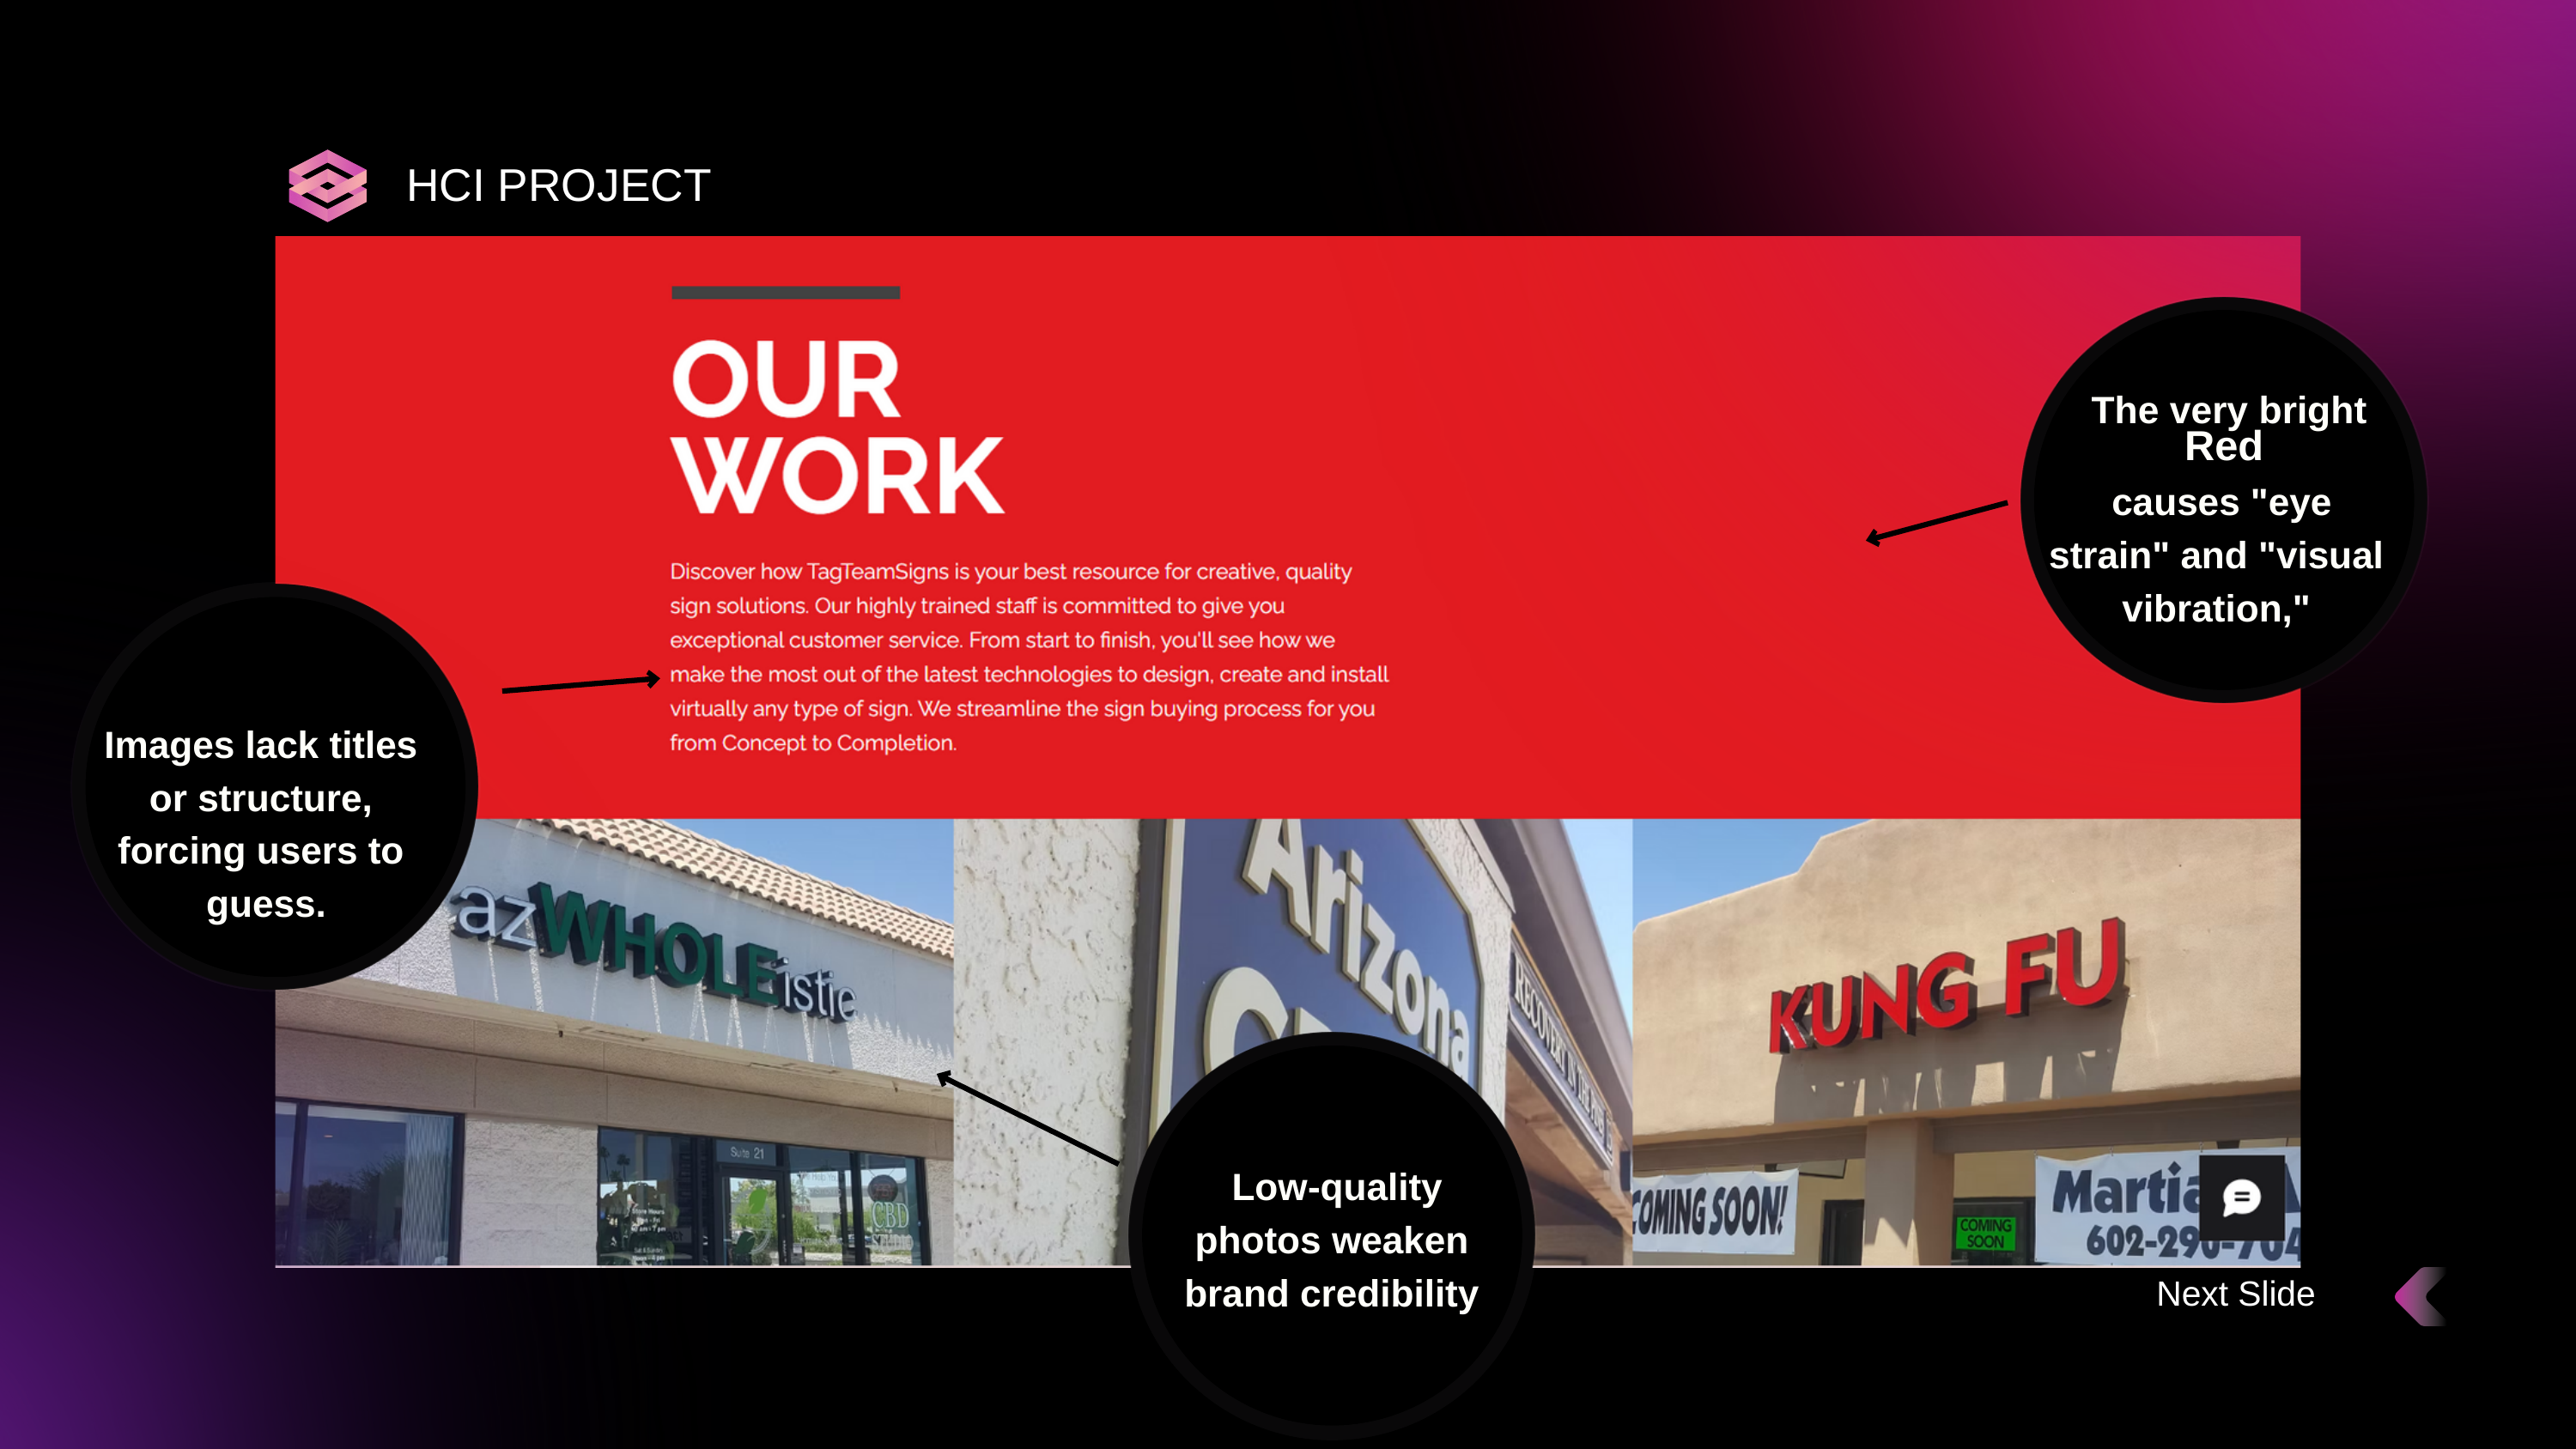

HCI PROJECT

The very bright
Red
 causes "eye strain" and "visual vibration,"

Images lack titles or structure, forcing users to
 guess.

 Low-quality photos weaken brand credibility

Next Slide